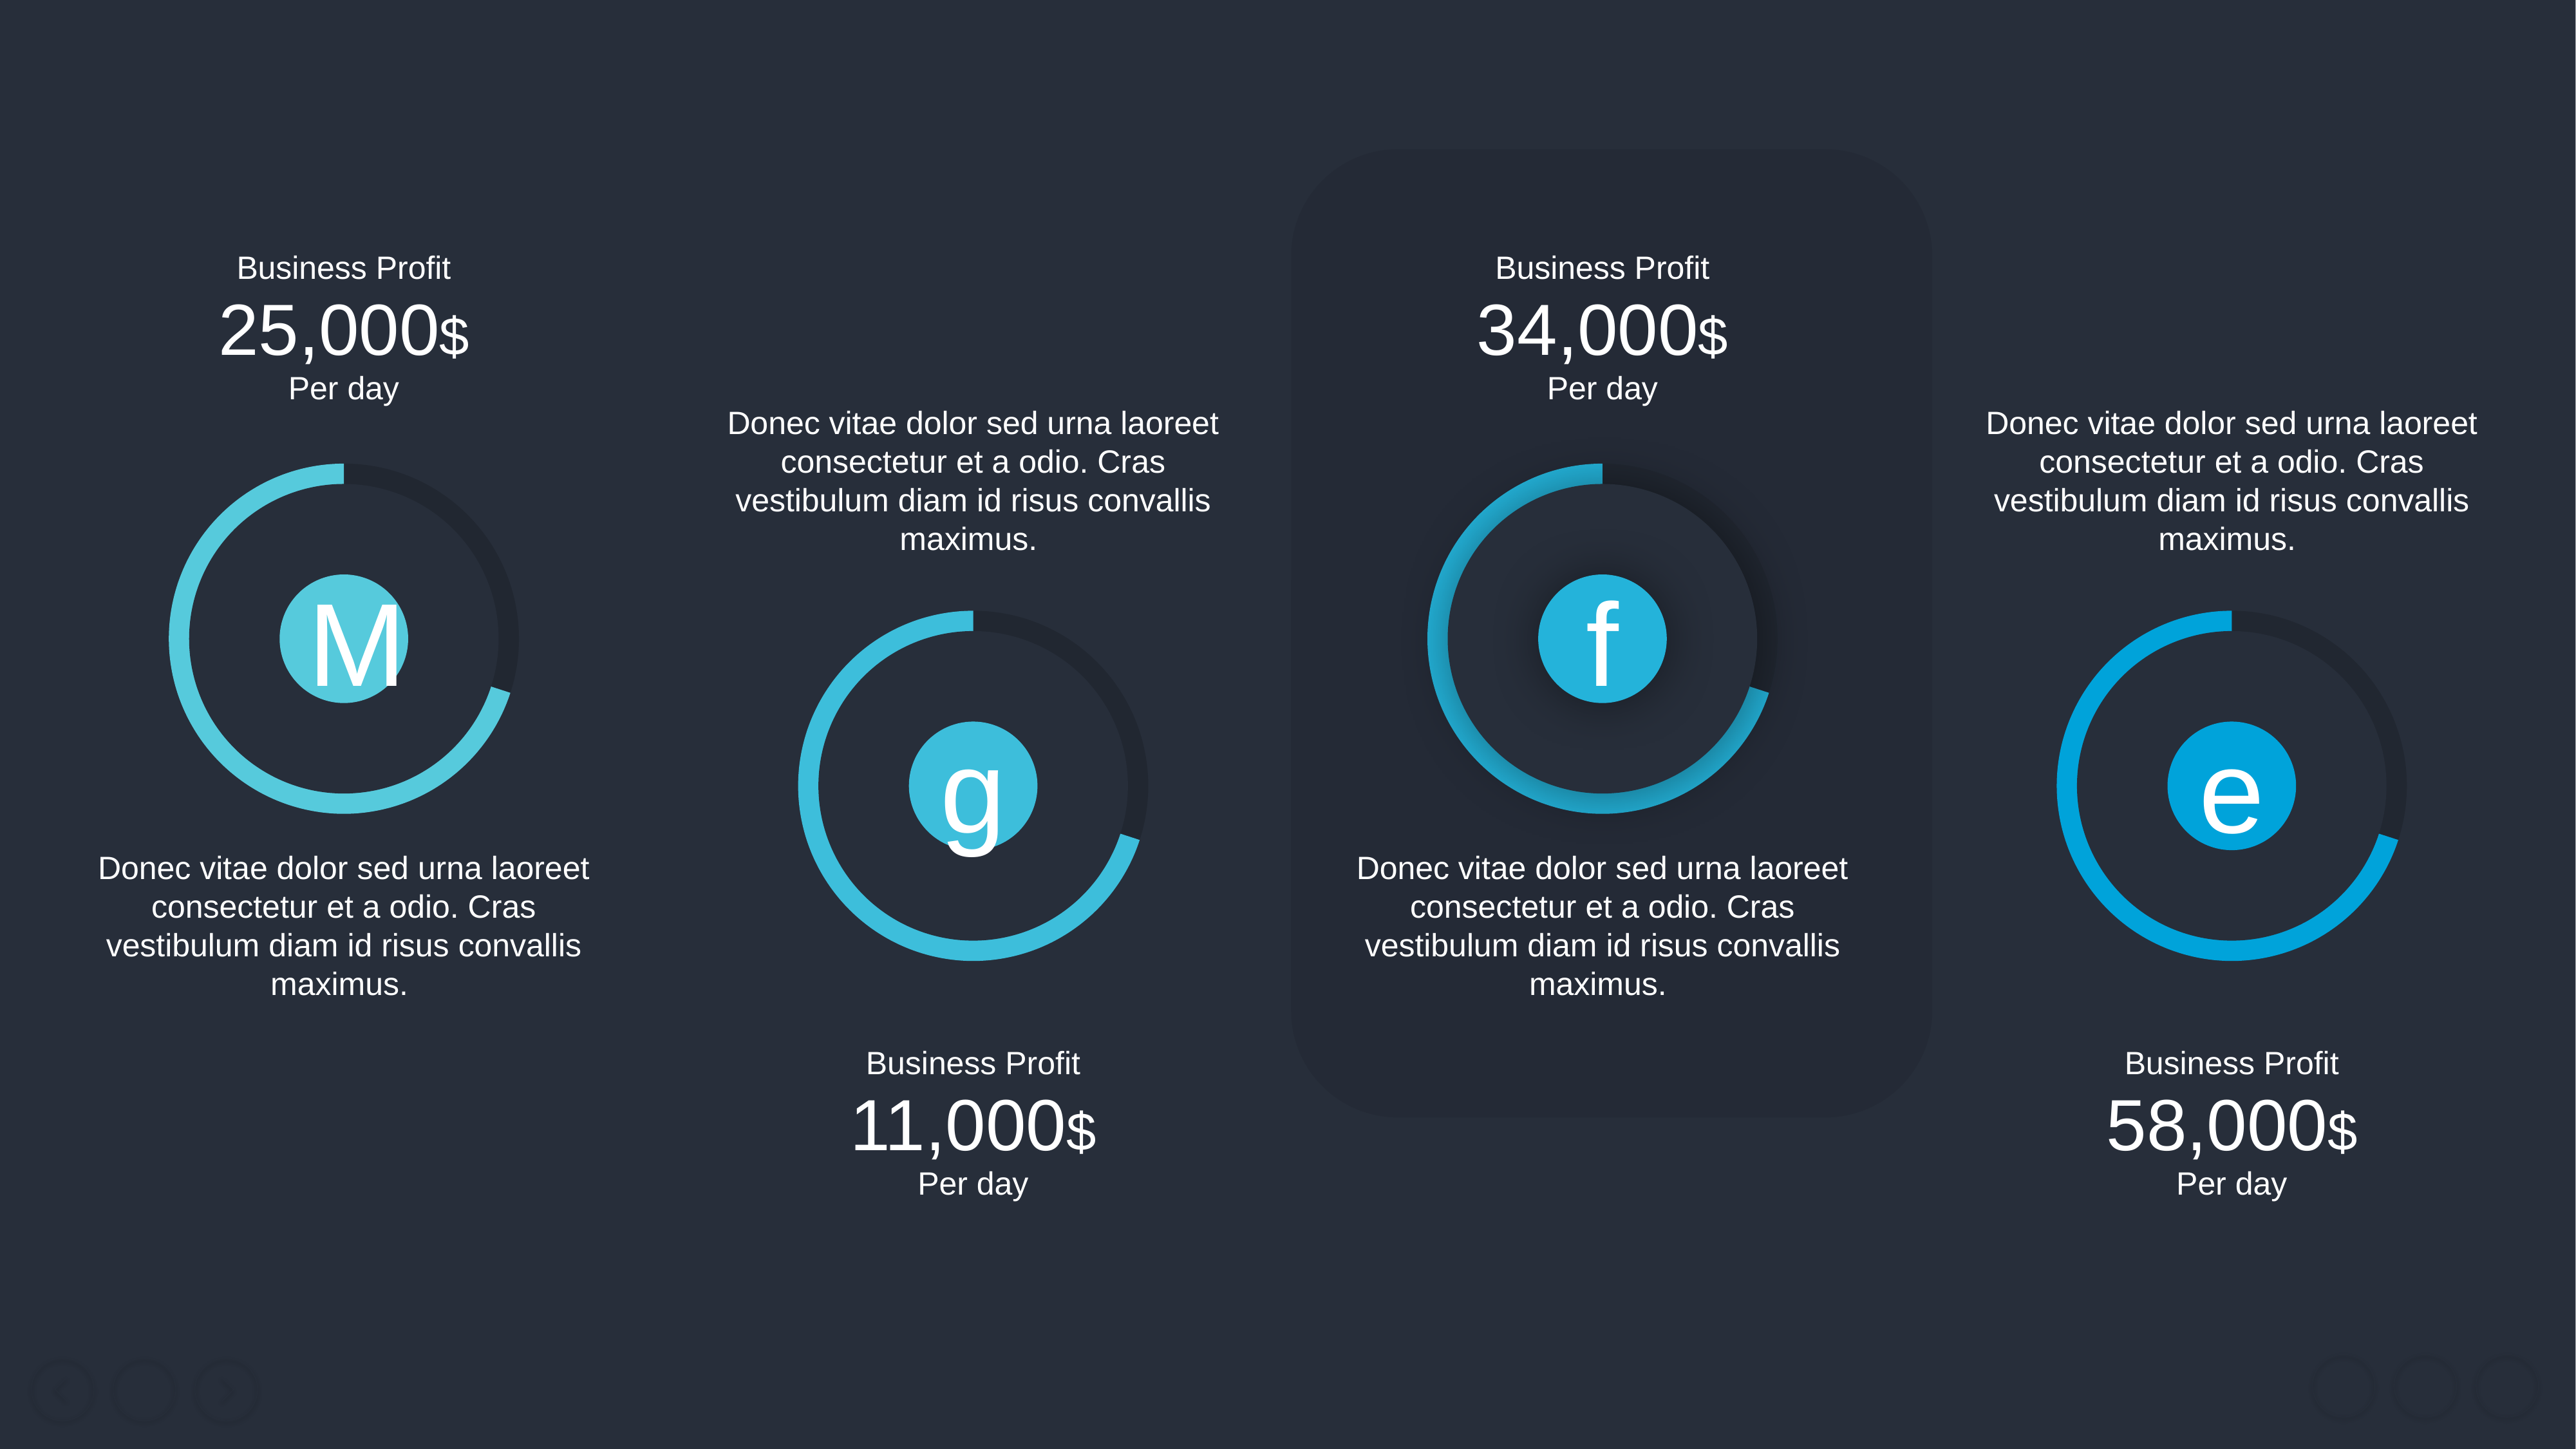

Business Profit
25,000$
Per day
Business Profit
34,000$
Per day
Donec vitae dolor sed urna laoreet consectetur et a odio. Cras vestibulum diam id risus convallis maximus.
Donec vitae dolor sed urna laoreet consectetur et a odio. Cras vestibulum diam id risus convallis maximus.

### Chart

| Category | Sales |
|---|---|
| 1st Qtr | 30.0 |
| 2nd Qtr | 70.0 |

### Chart

| Category | Sales |
|---|---|
| 1st Qtr | 30.0 |
| 2nd Qtr | 70.0 |

M
f

### Chart

| Category | Sales |
|---|---|
| 1st Qtr | 30.0 |
| 2nd Qtr | 70.0 |

### Chart

| Category | Sales |
|---|---|
| 1st Qtr | 30.0 |
| 2nd Qtr | 70.0 |

g
e
Donec vitae dolor sed urna laoreet consectetur et a odio. Cras vestibulum diam id risus convallis maximus.
Donec vitae dolor sed urna laoreet consectetur et a odio. Cras vestibulum diam id risus convallis maximus.
Business Profit
11,000$
Per day
Business Profit
58,000$
Per day